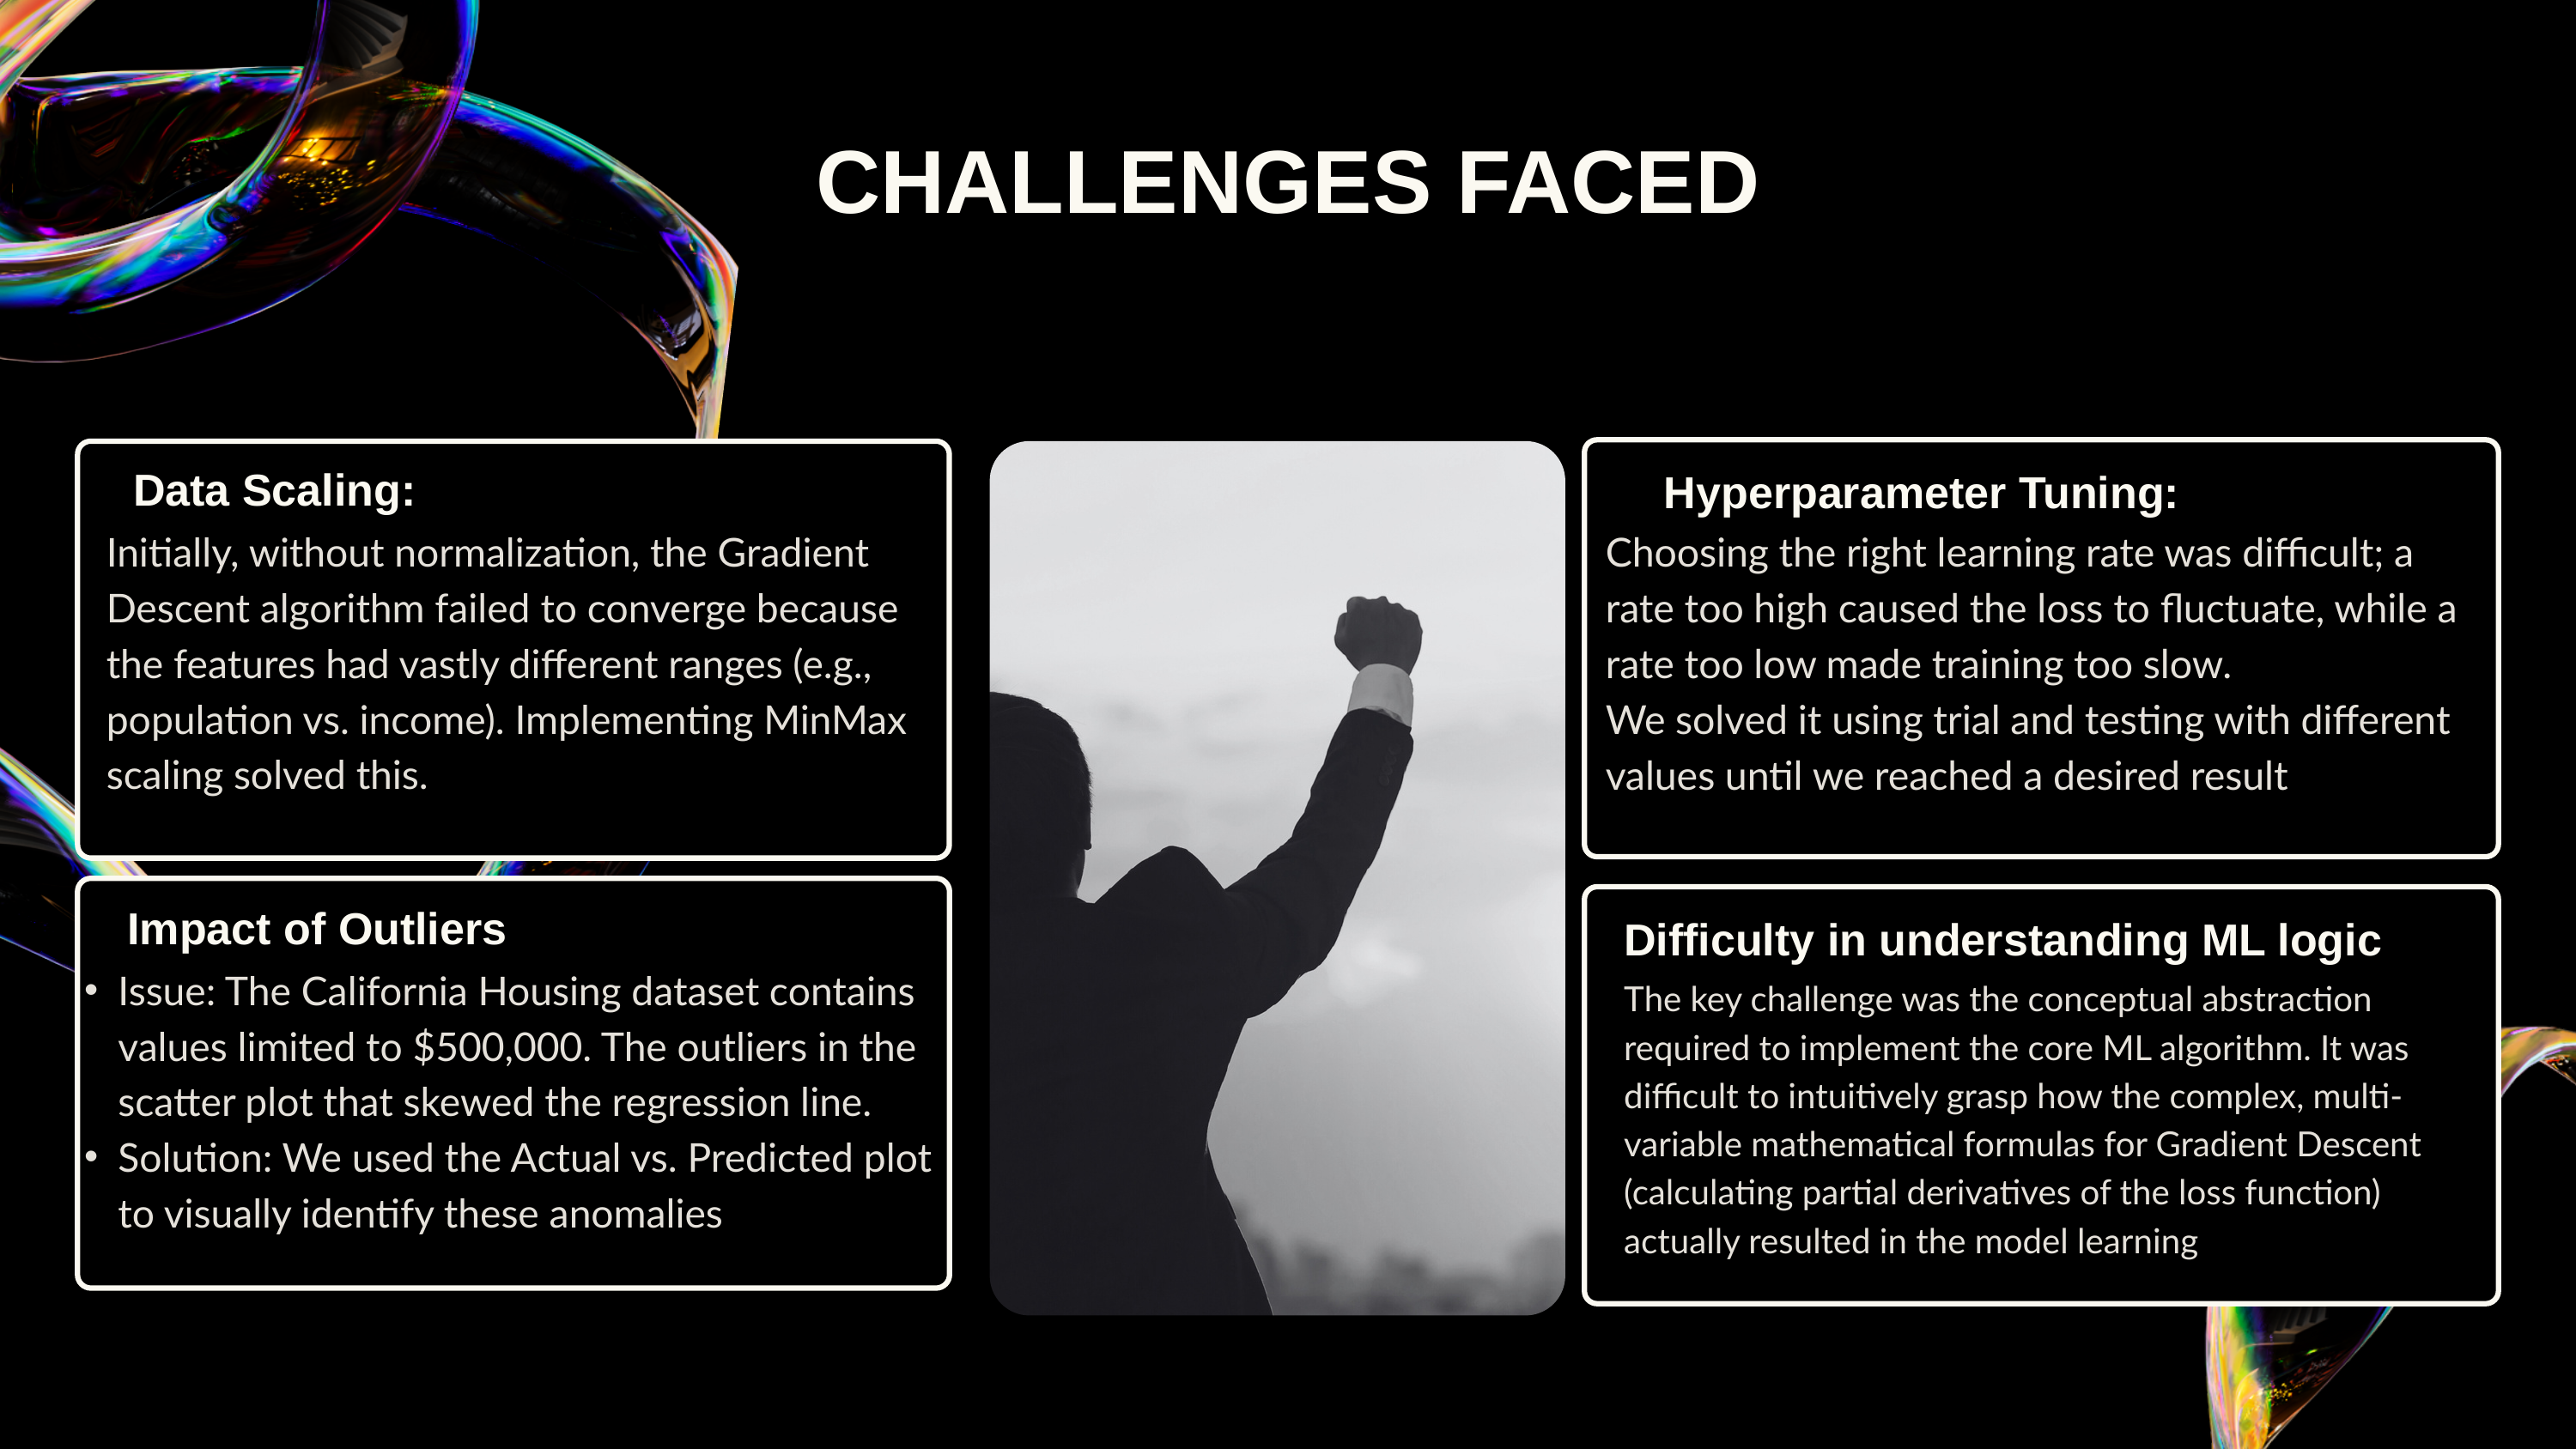

CHALLENGES FACED

Data Scaling:
Hyperparameter Tuning:
Initially, without normalization, the Gradient Descent algorithm failed to converge because the features had vastly different ranges (e.g., population vs. income). Implementing MinMax scaling solved this.
Choosing the right learning rate was difficult; a rate too high caused the loss to fluctuate, while a rate too low made training too slow.
We solved it using trial and testing with different values until we reached a desired result

Impact of Outliers
Difficulty in understanding ML logic
Issue: The California Housing dataset contains values limited to $500,000. The outliers in the scatter plot that skewed the regression line.
Solution: We used the Actual vs. Predicted plot to visually identify these anomalies

The key challenge was the conceptual abstraction required to implement the core ML algorithm. It was difficult to intuitively grasp how the complex, multi-variable mathematical formulas for Gradient Descent (calculating partial derivatives of the loss function) actually resulted in the model learning